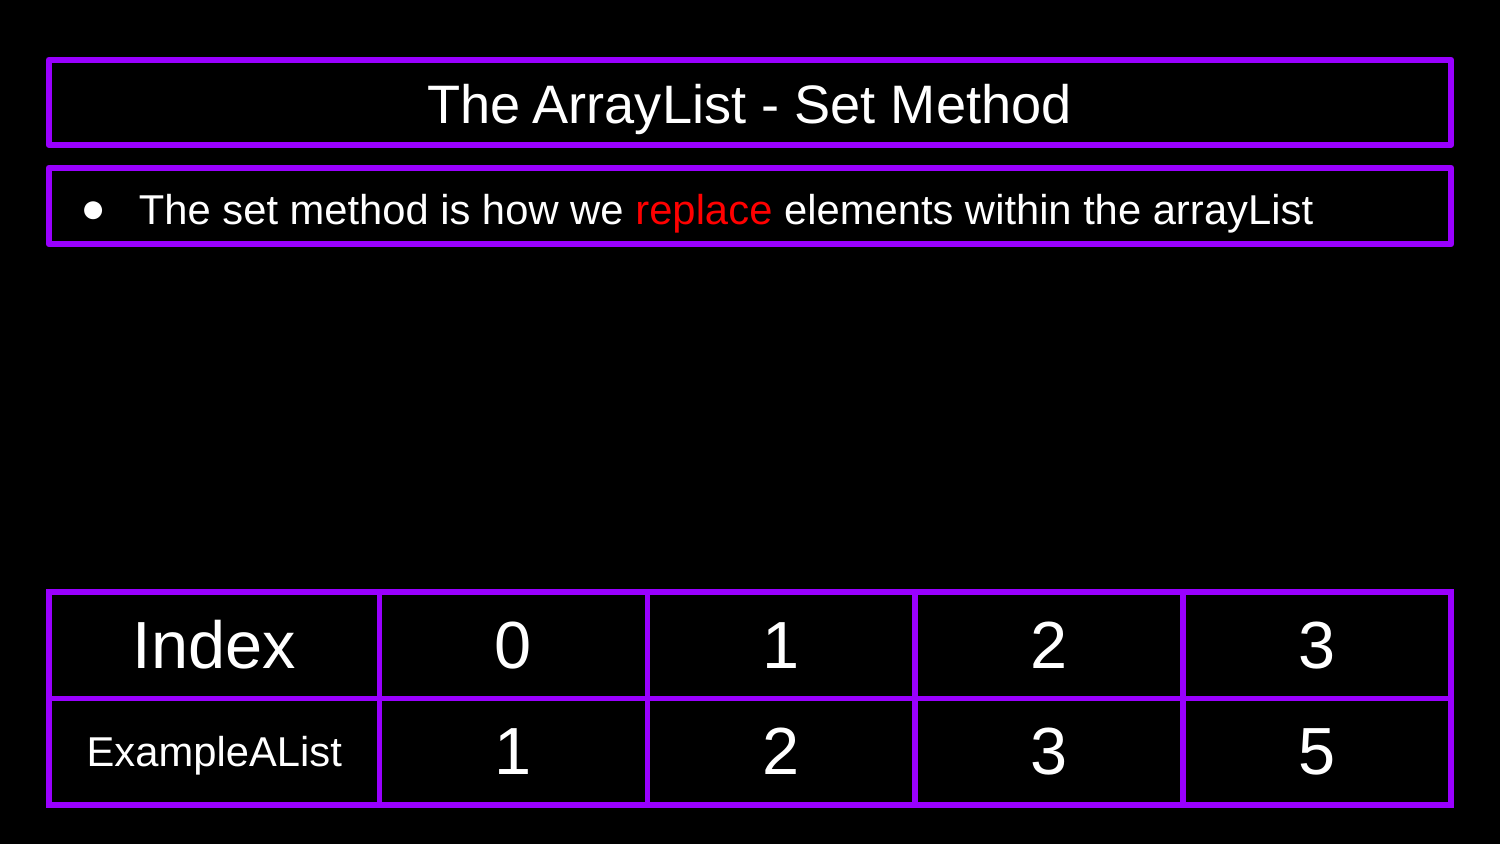

# The ArrayList - Set Method
The set method is how we replace elements within the arrayList
| Index | 0 | 1 | 2 | 3 |
| --- | --- | --- | --- | --- |
| ExampleAList | 1 | 2 | 3 | 5 |